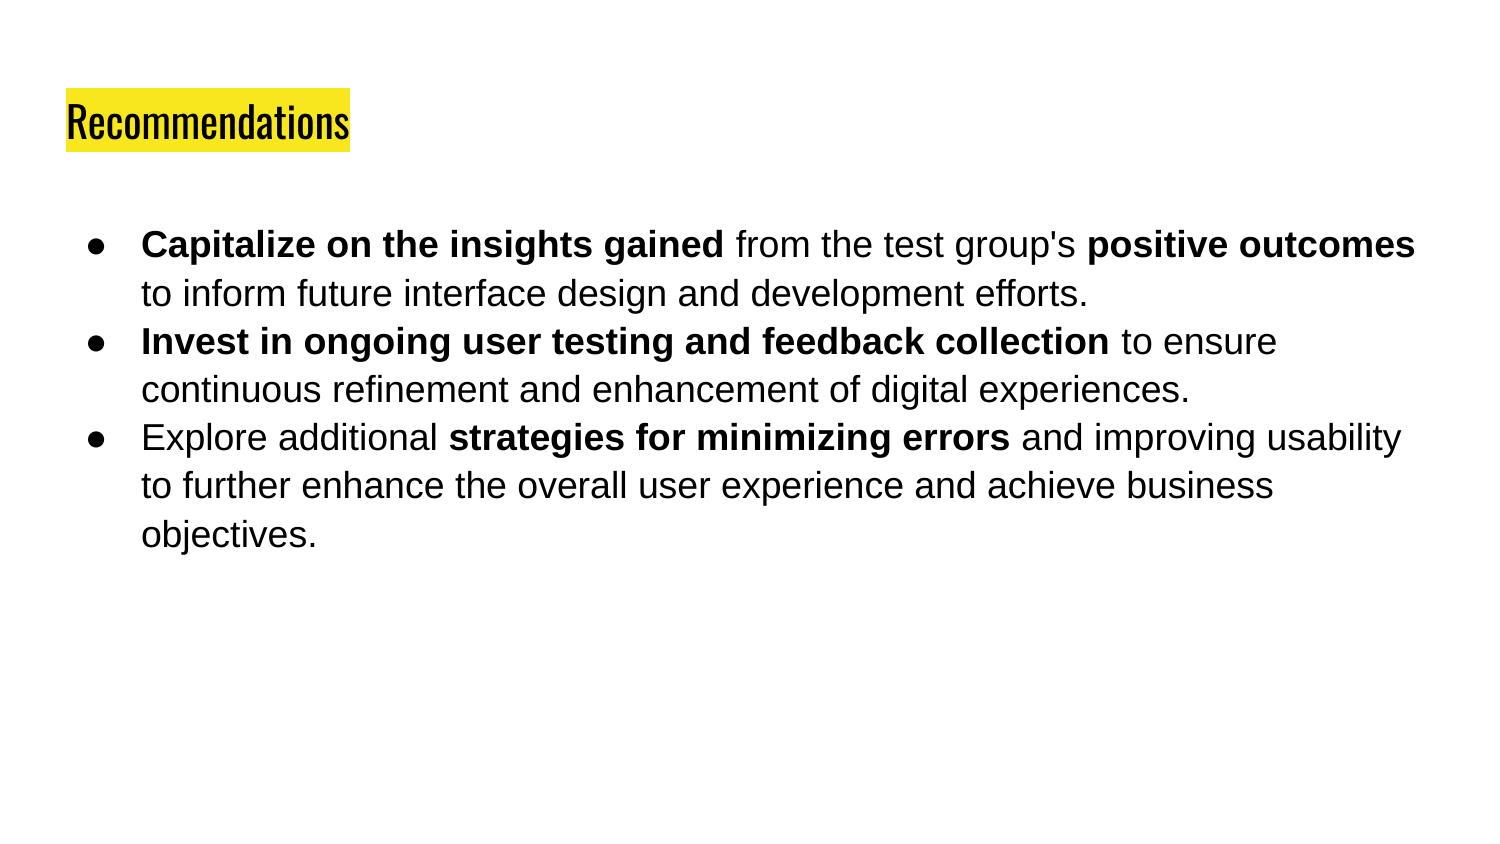

# Recommendations

Capitalize on the insights gained from the test group's positive outcomes to inform future interface design and development efforts.
Invest in ongoing user testing and feedback collection to ensure continuous refinement and enhancement of digital experiences.
Explore additional strategies for minimizing errors and improving usability to further enhance the overall user experience and achieve business objectives.